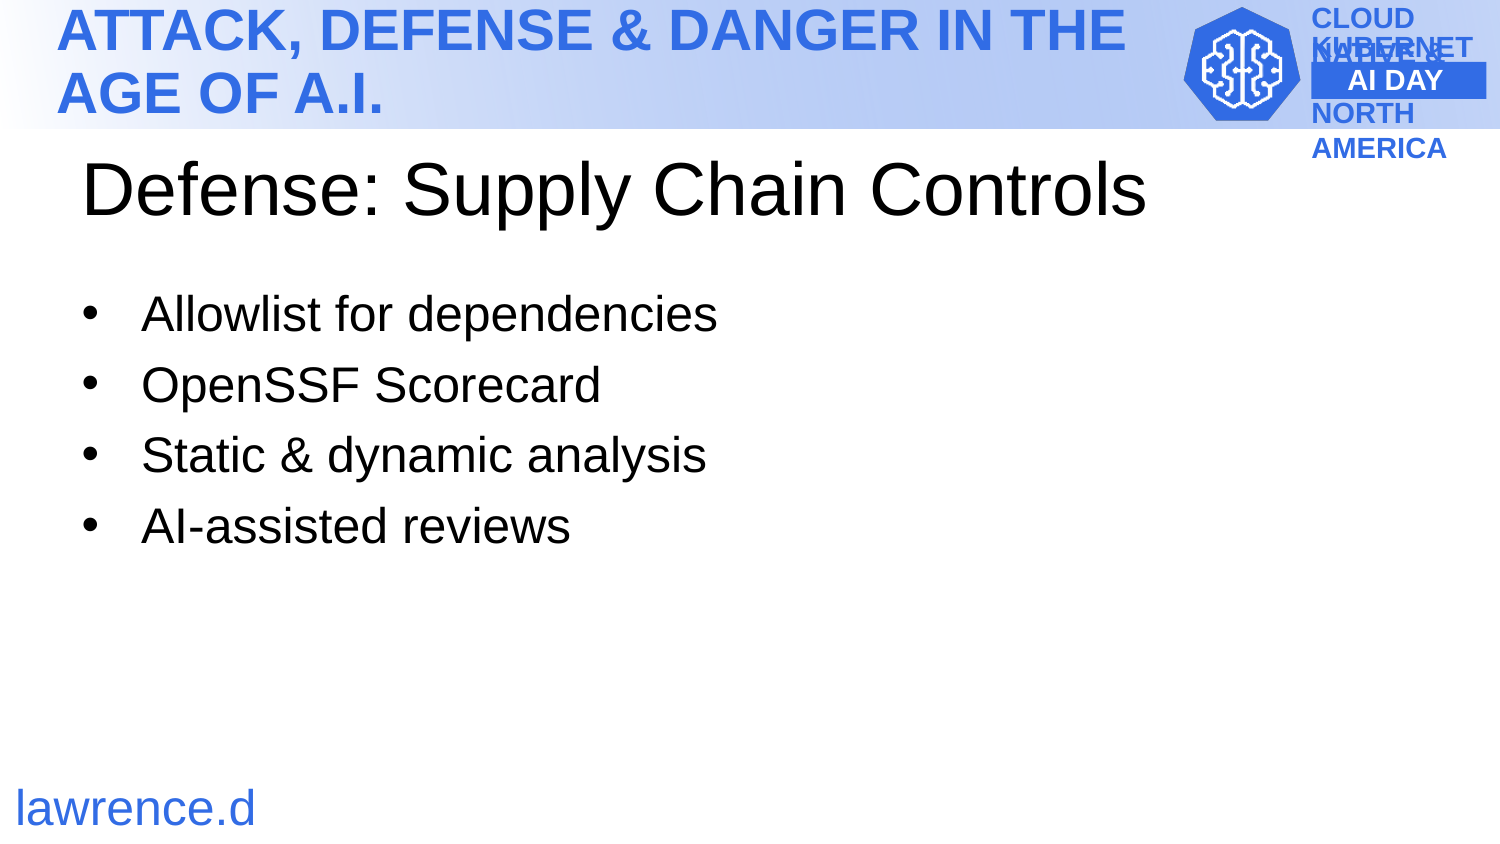

Defense: Supply Chain Controls
Allowlist for dependencies
OpenSSF Scorecard
Static & dynamic analysis
AI-assisted reviews